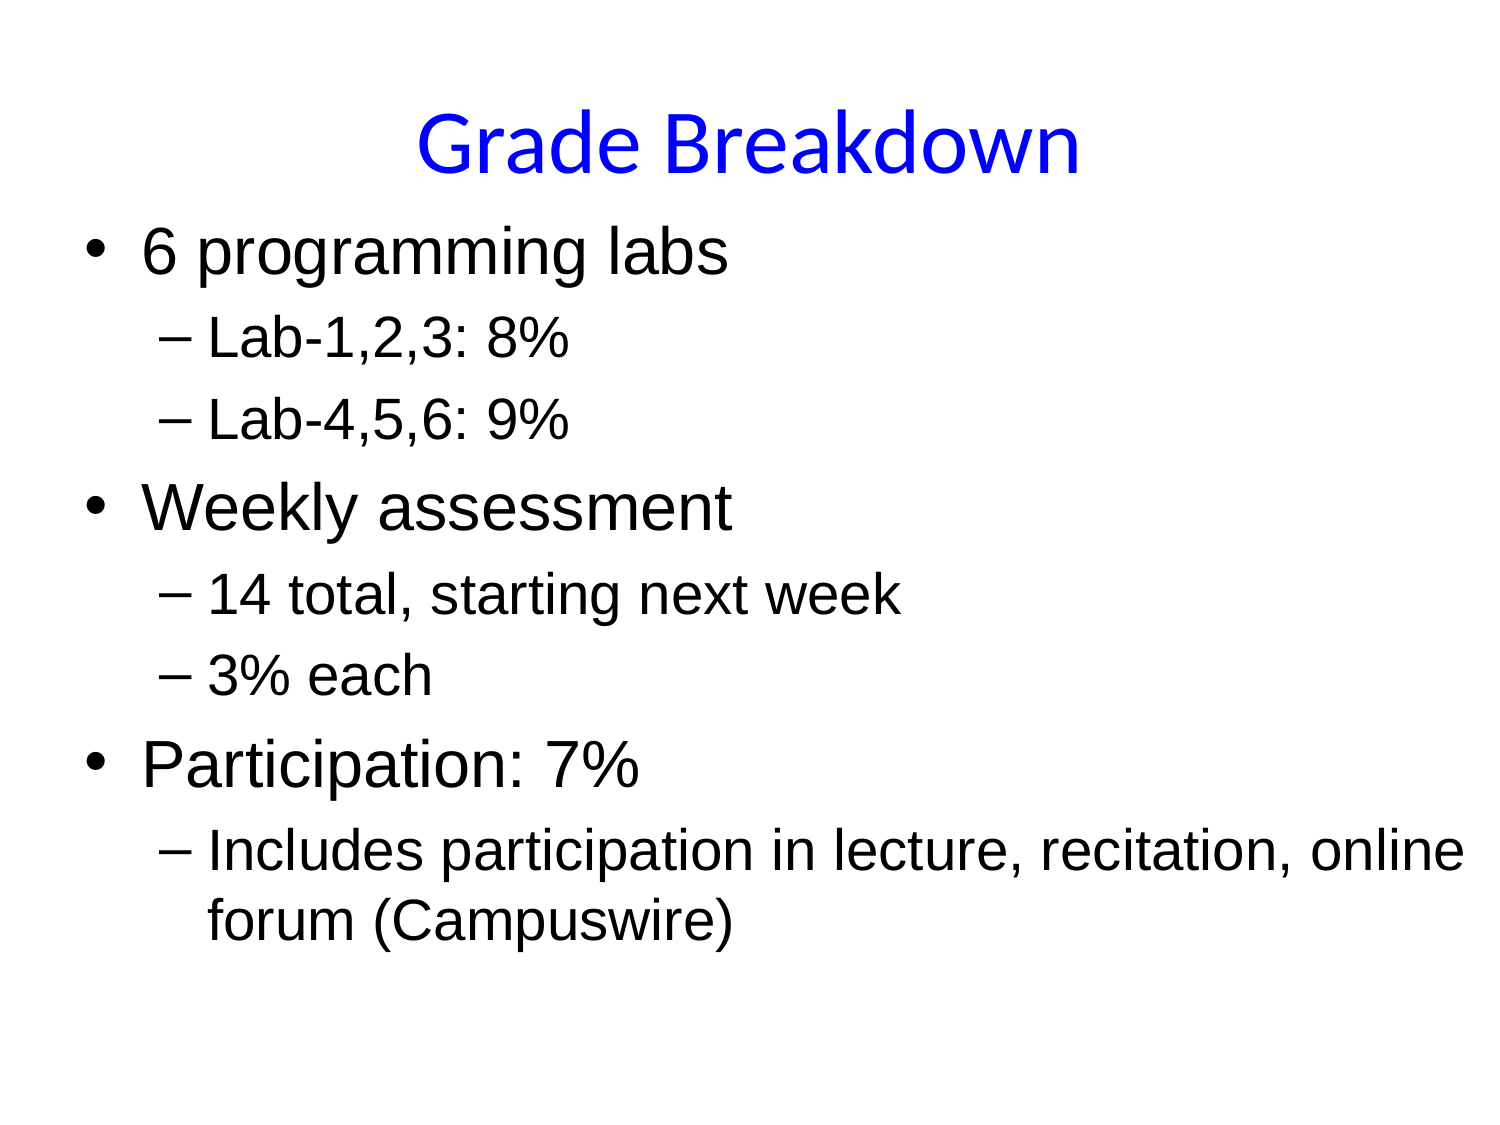

# Grade Breakdown
6 programming labs
Lab-1,2,3: 8%
Lab-4,5,6: 9%
Weekly assessment
14 total, starting next week
3% each
Participation: 7%
Includes participation in lecture, recitation, online forum (Campuswire)